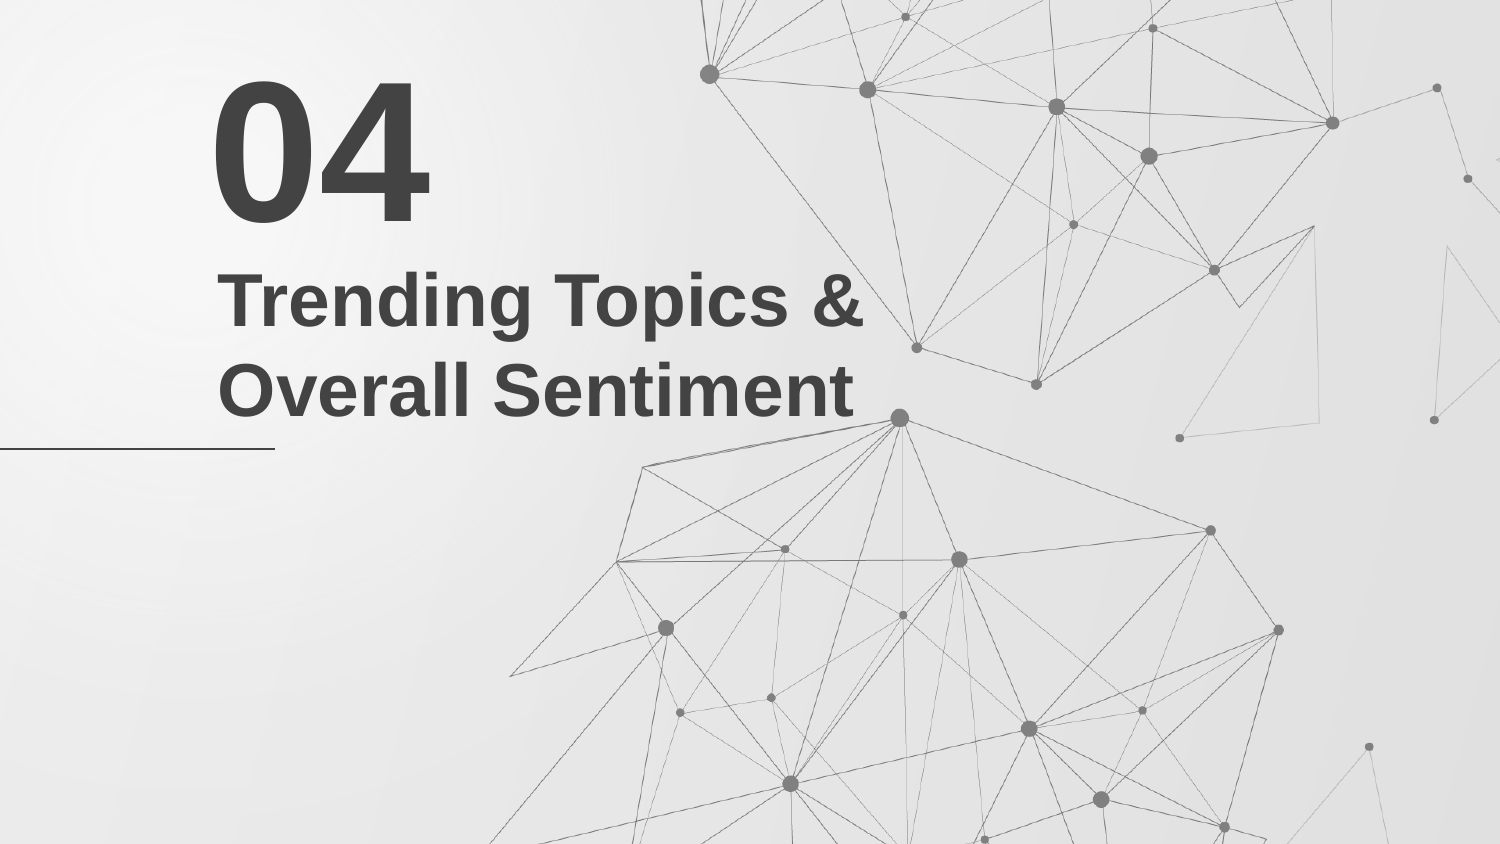

04
# Trending Topics & Overall Sentiment